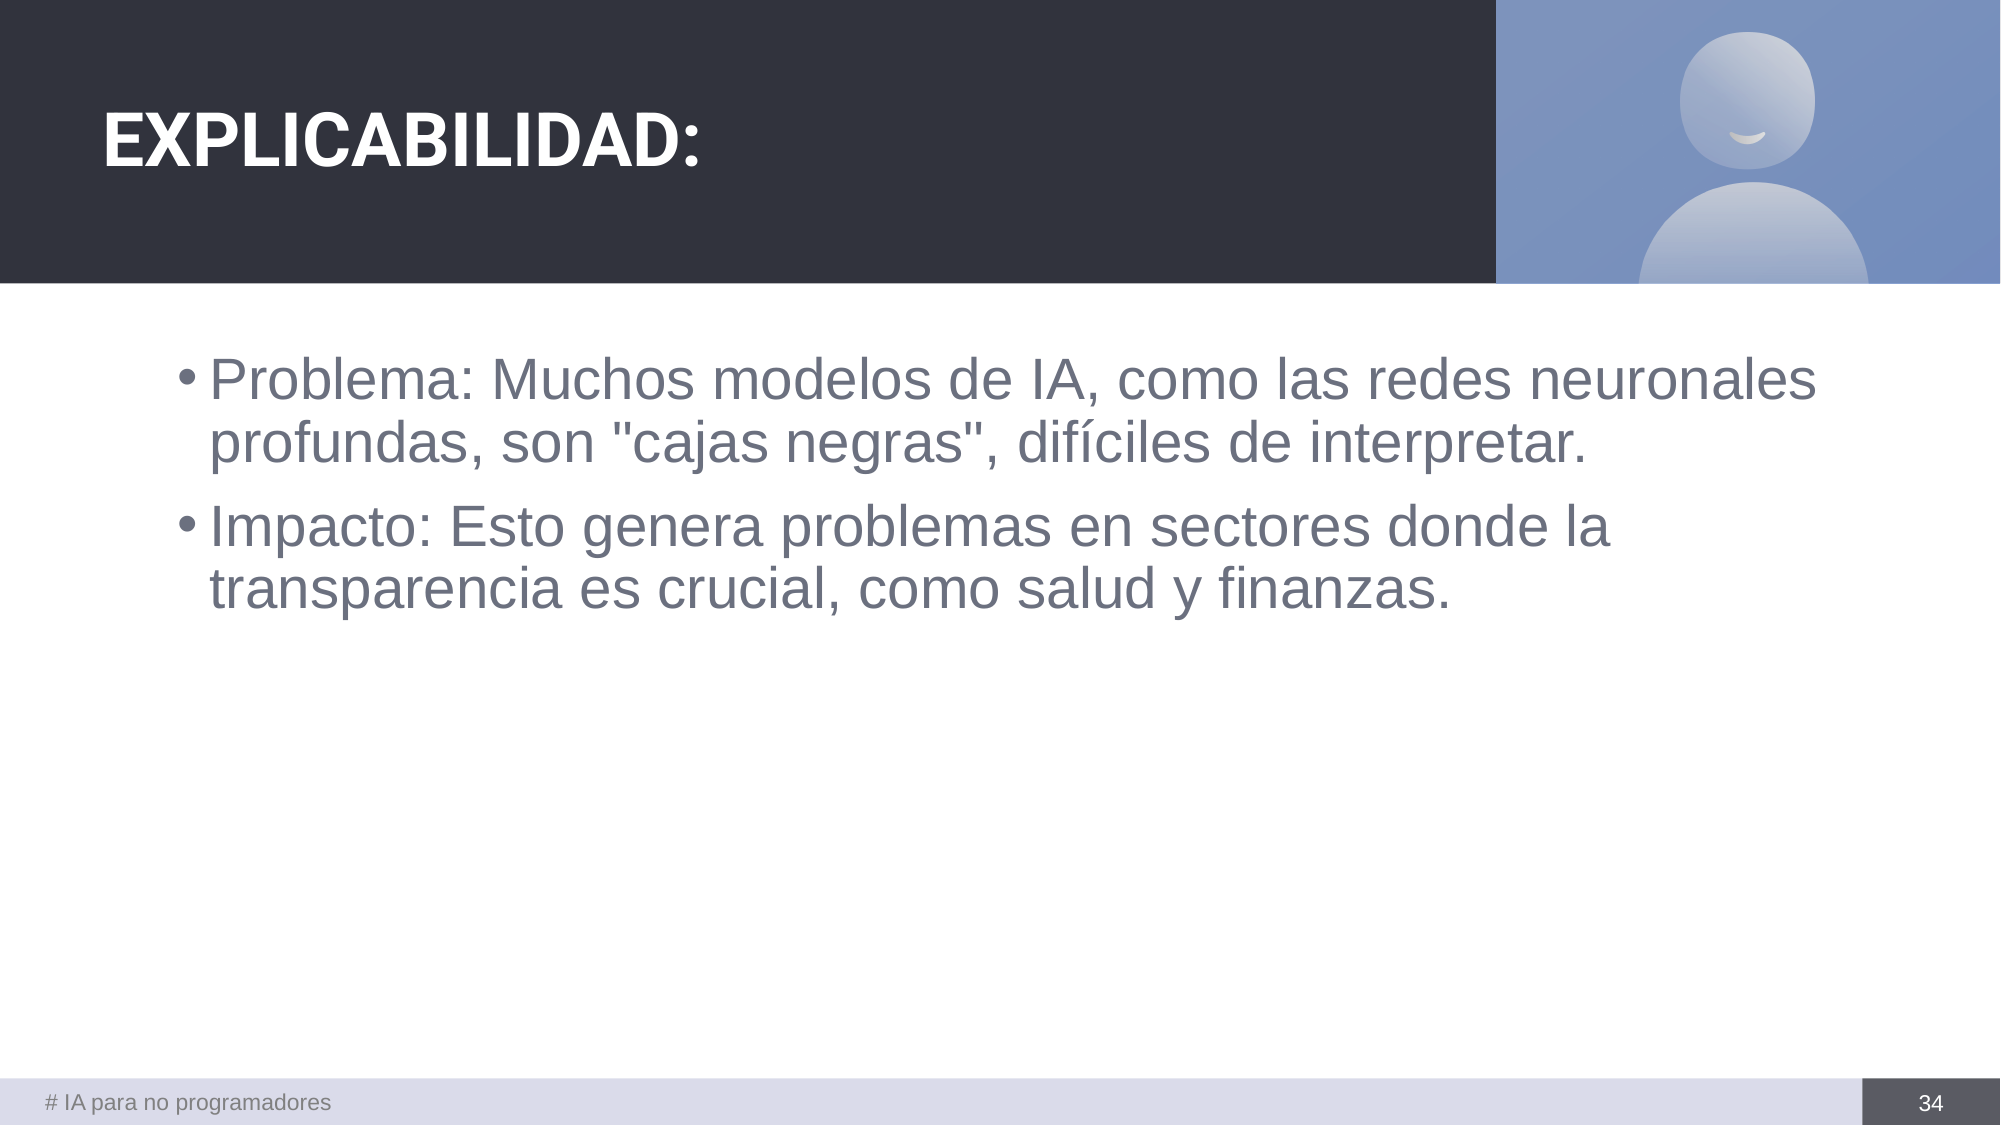

# EXPLICABILIDAD:
Problema: Muchos modelos de IA, como las redes neuronales profundas, son "cajas negras", difíciles de interpretar.
Impacto: Esto genera problemas en sectores donde la transparencia es crucial, como salud y finanzas.
# IA para no programadores
34